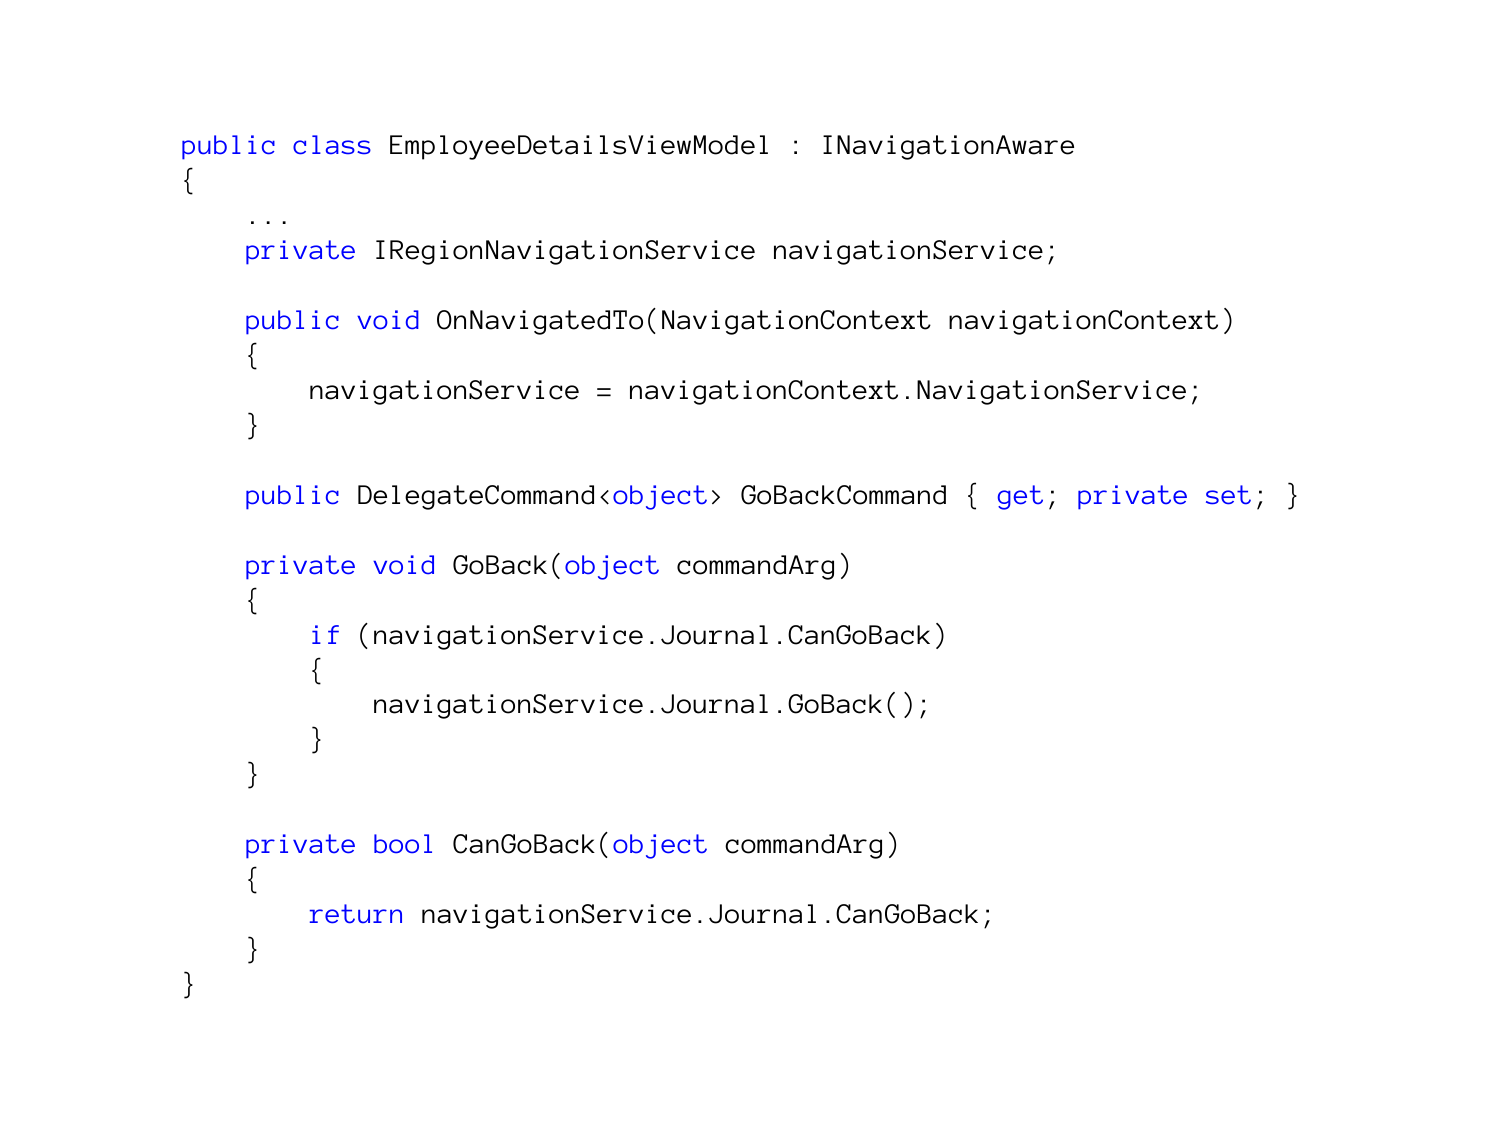

public class EmployeeDetailsViewModel : INavigationAware
{
    ...
    private IRegionNavigationService navigationService;

    public void OnNavigatedTo(NavigationContext navigationContext)
    {
        navigationService = navigationContext.NavigationService;
    }

    public DelegateCommand<object> GoBackCommand { get; private set; }

    private void GoBack(object commandArg)
    {
        if (navigationService.Journal.CanGoBack)
        {
            navigationService.Journal.GoBack();
        }
    }

    private bool CanGoBack(object commandArg)
    {
        return navigationService.Journal.CanGoBack;
    }
}